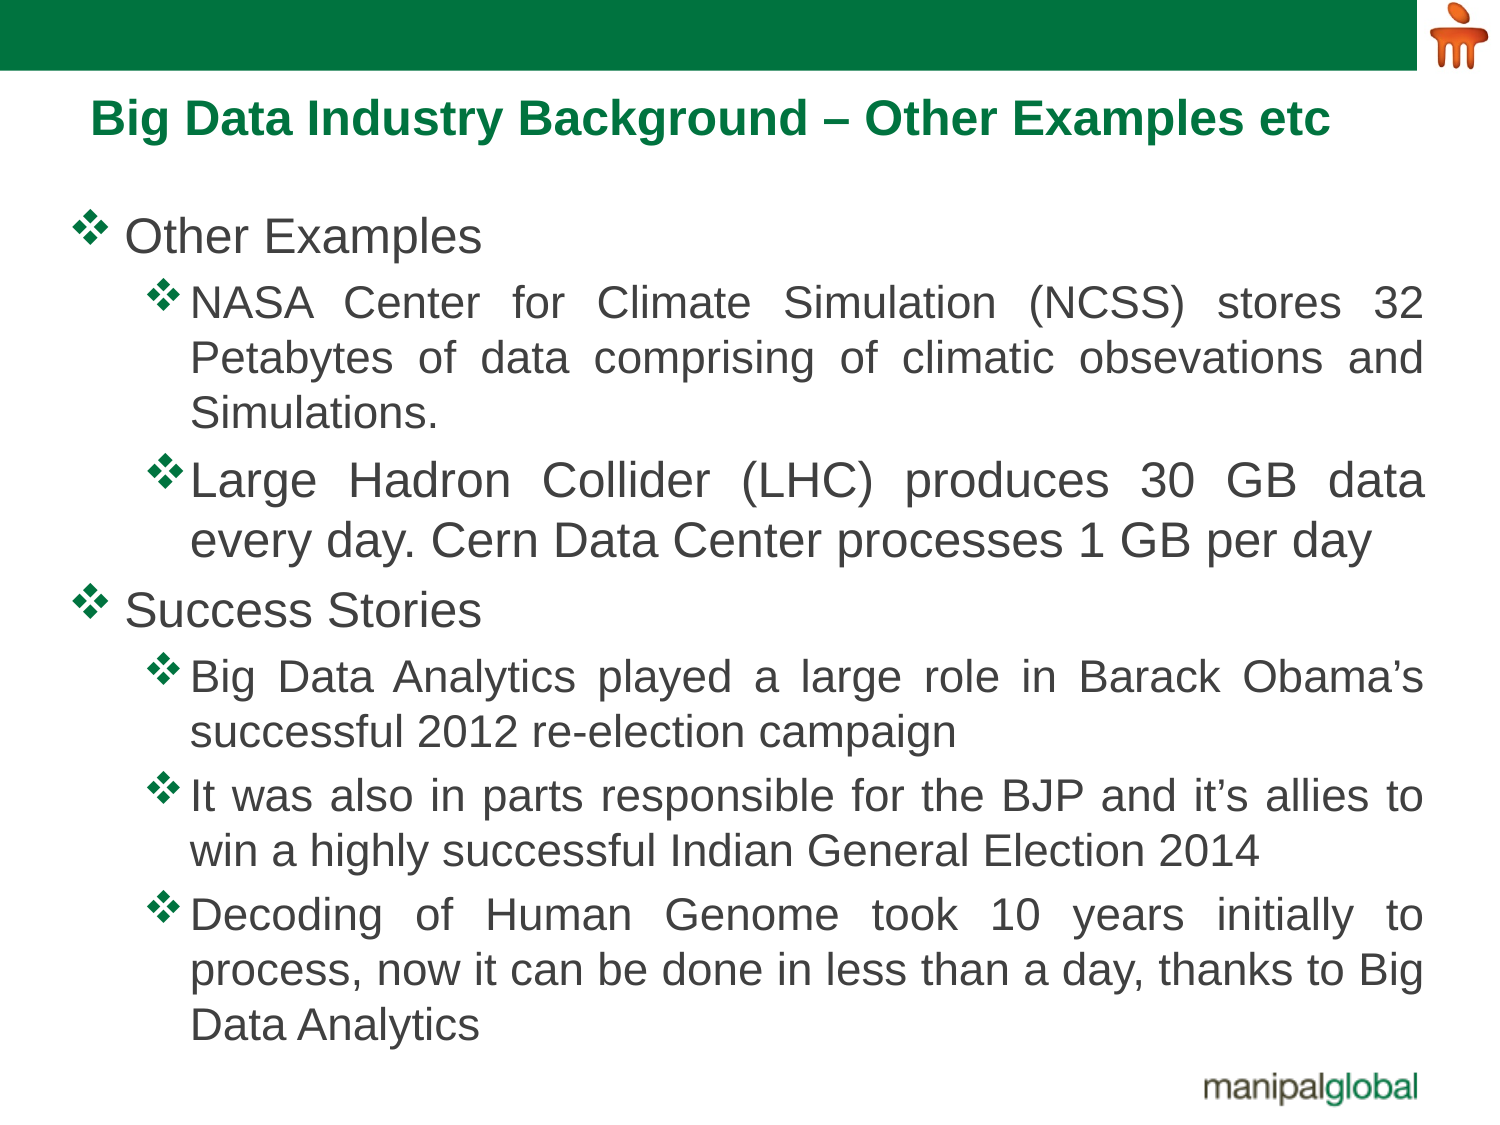

# Big Data Industry Background – Other Examples etc
Other Examples
NASA Center for Climate Simulation (NCSS) stores 32 Petabytes of data comprising of climatic obsevations and Simulations.
Large Hadron Collider (LHC) produces 30 GB data every day. Cern Data Center processes 1 GB per day
Success Stories
Big Data Analytics played a large role in Barack Obama’s successful 2012 re-election campaign
It was also in parts responsible for the BJP and it’s allies to win a highly successful Indian General Election 2014
Decoding of Human Genome took 10 years initially to process, now it can be done in less than a day, thanks to Big Data Analytics